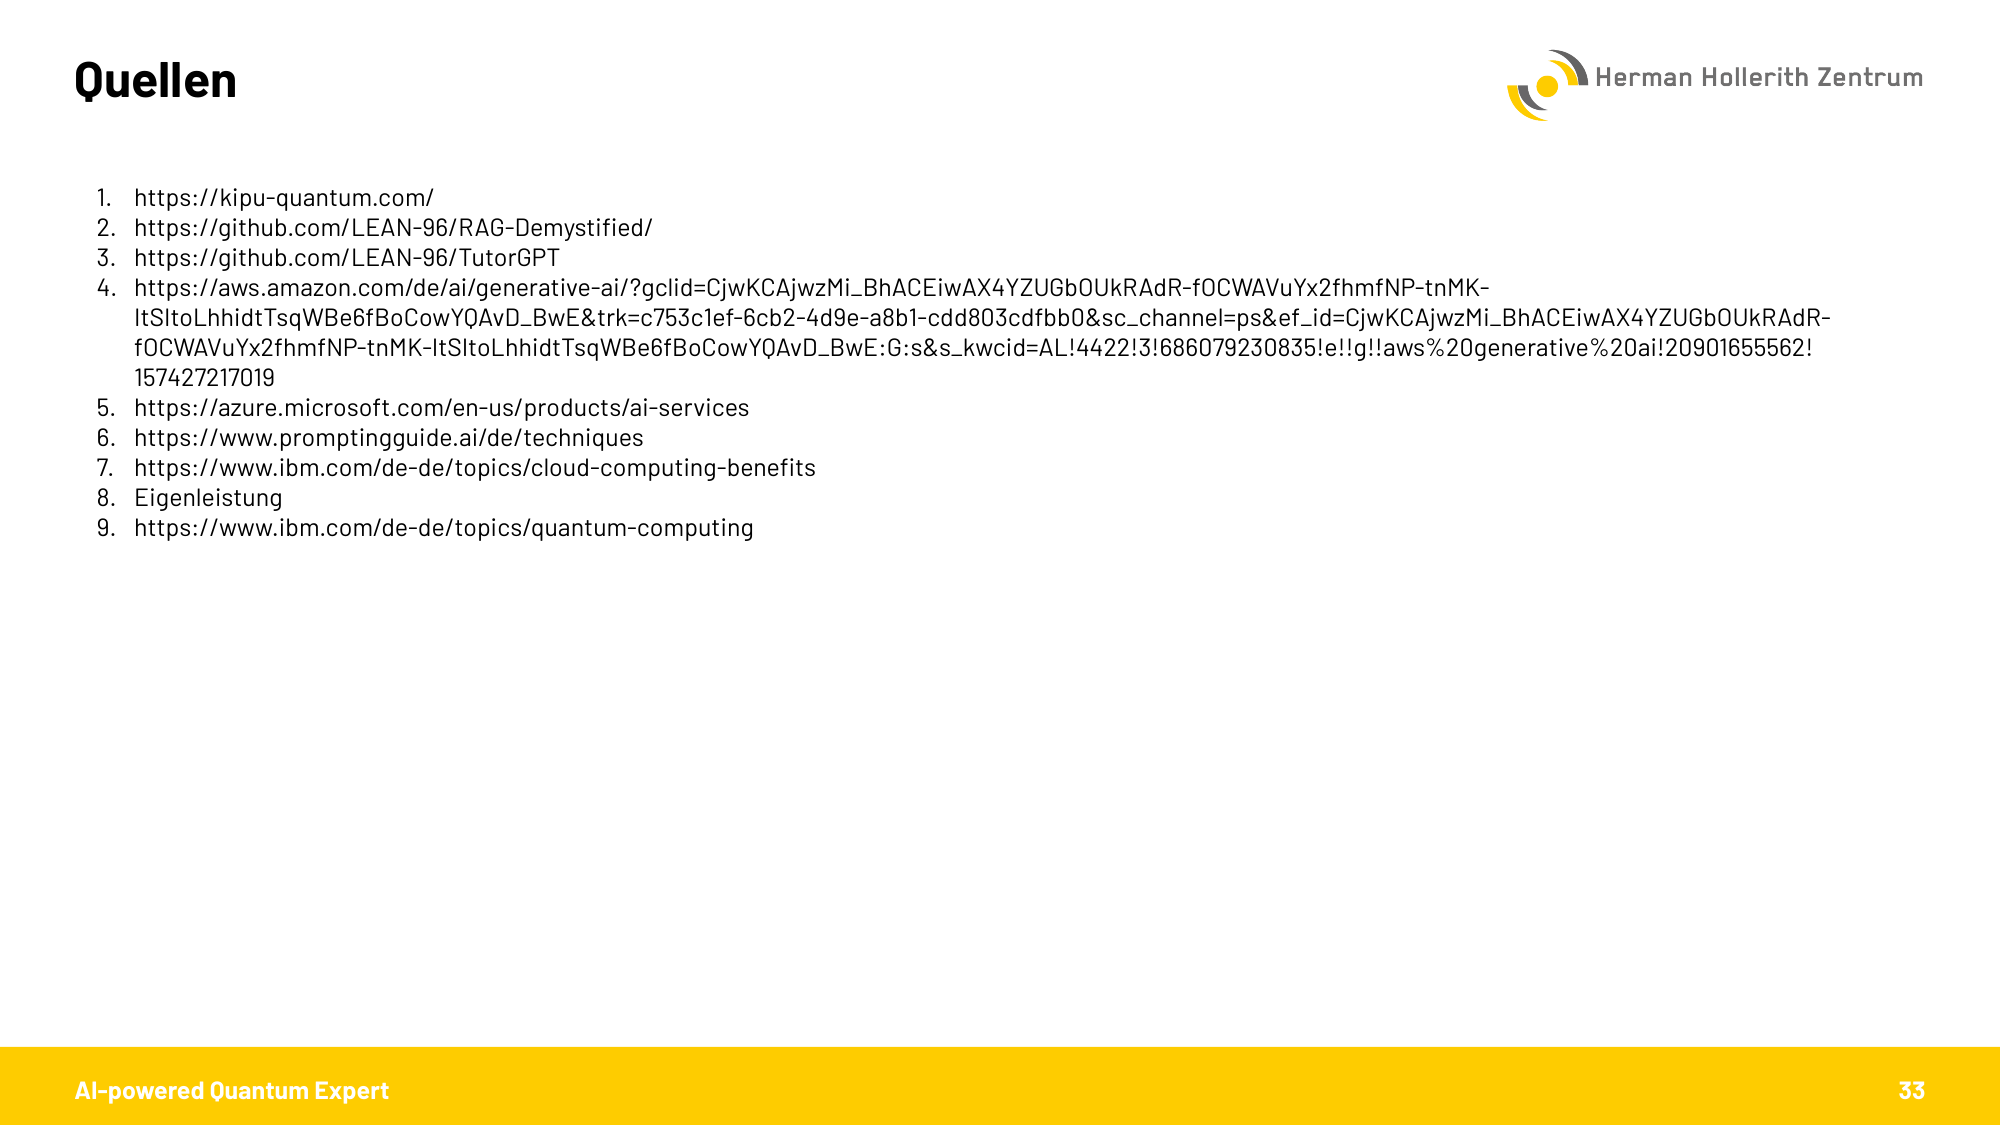

# Quellen
https://kipu-quantum.com/
https://github.com/LEAN-96/RAG-Demystified/
https://github.com/LEAN-96/TutorGPT
https://aws.amazon.com/de/ai/generative-ai/?gclid=CjwKCAjwzMi_BhACEiwAX4YZUGbOUkRAdR-fOCWAVuYx2fhmfNP-tnMK-ItSItoLhhidtTsqWBe6fBoCowYQAvD_BwE&trk=c753c1ef-6cb2-4d9e-a8b1-cdd803cdfbb0&sc_channel=ps&ef_id=CjwKCAjwzMi_BhACEiwAX4YZUGbOUkRAdR-fOCWAVuYx2fhmfNP-tnMK-ItSItoLhhidtTsqWBe6fBoCowYQAvD_BwE:G:s&s_kwcid=AL!4422!3!686079230835!e!!g!!aws%20generative%20ai!20901655562!157427217019
https://azure.microsoft.com/en-us/products/ai-services
https://www.promptingguide.ai/de/techniques
https://www.ibm.com/de-de/topics/cloud-computing-benefits
Eigenleistung
https://www.ibm.com/de-de/topics/quantum-computing
AI-powered Quantum Expert
33